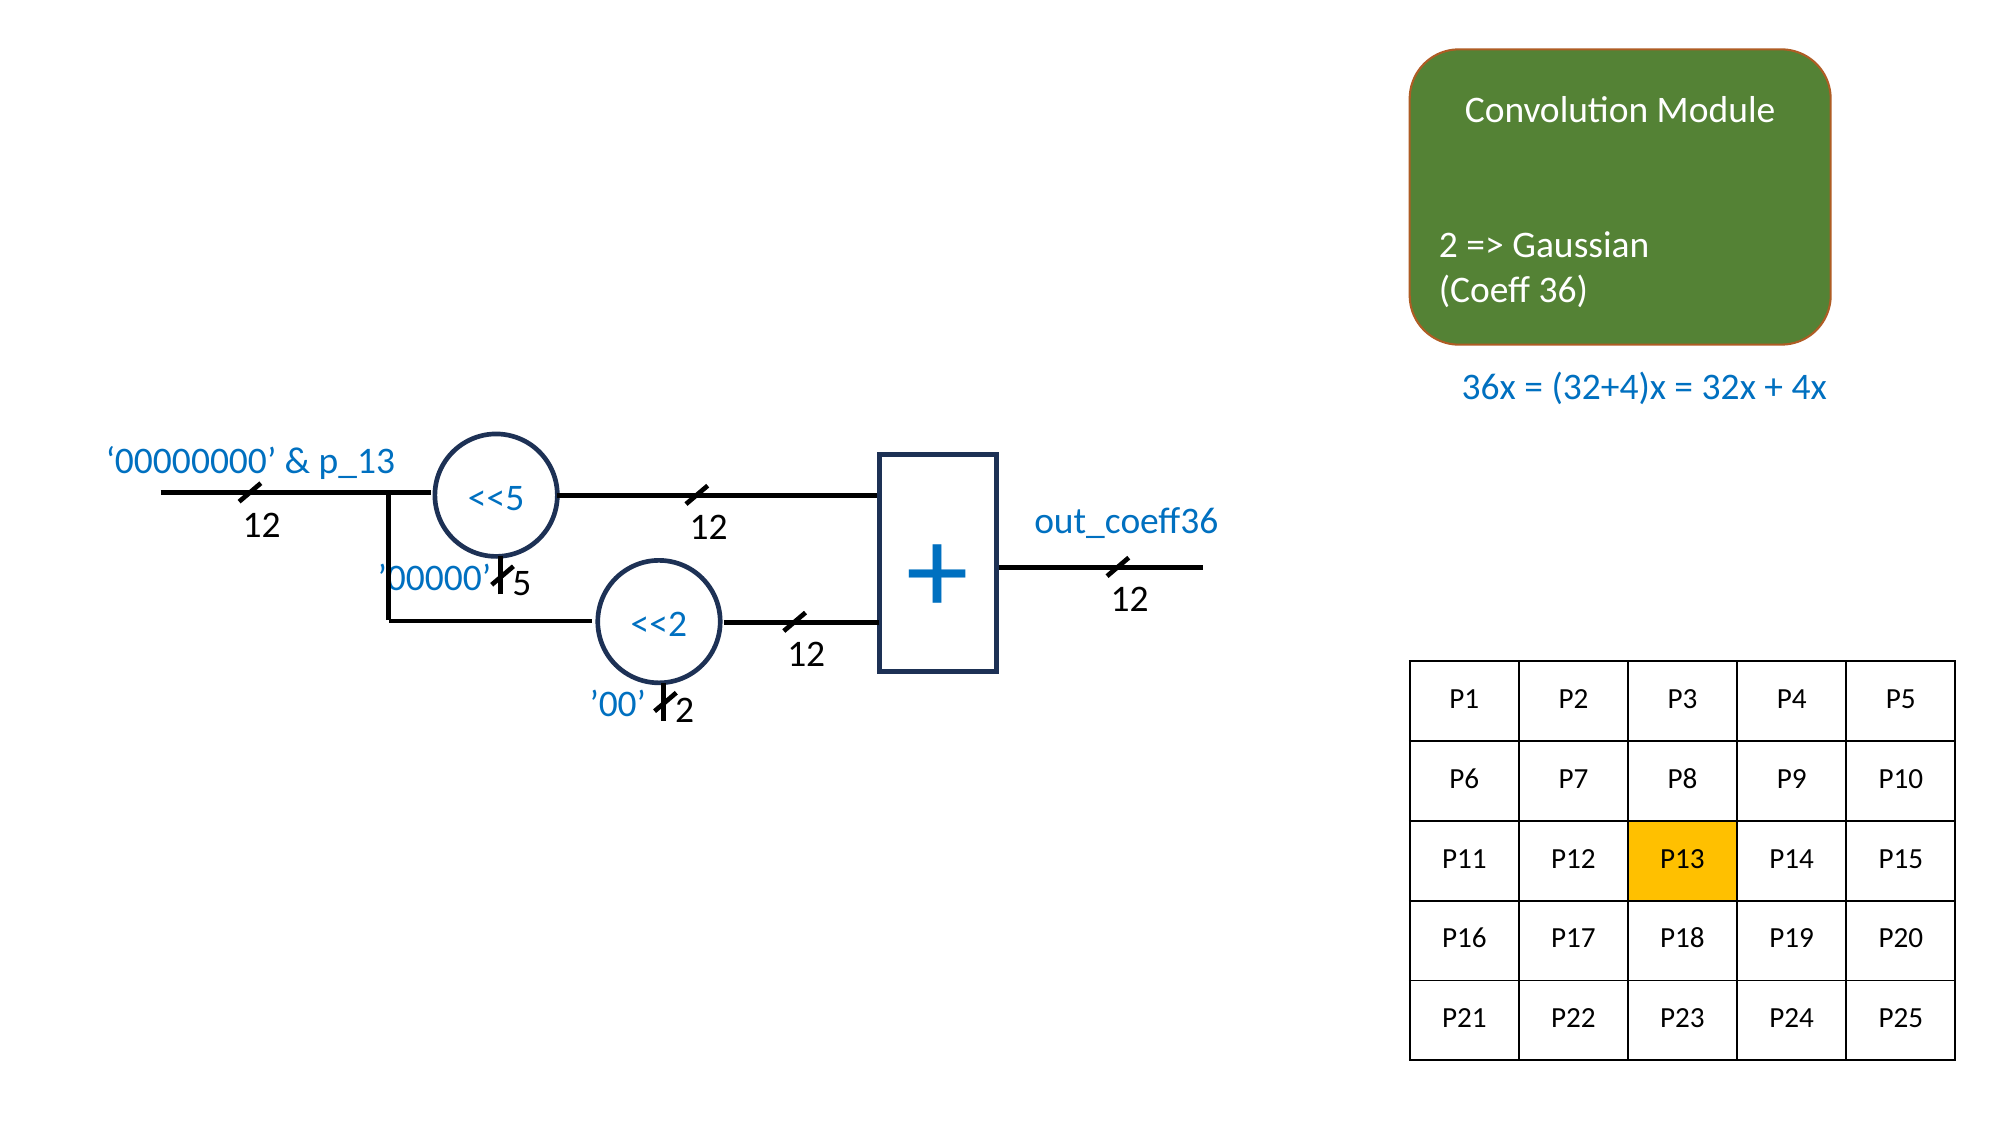

Convolution Module

2 => Gaussian
(Coeff 36)
36x = (32+4)x = 32x + 4x
‘00000000’ & p_13
<<5
+
out_coeff36
12
12
’00000’
5
<<2
12
12
| P1 | P2 | P3 | P4 | P5 |
| --- | --- | --- | --- | --- |
| P6 | P7 | P8 | P9 | P10 |
| P11 | P12 | P13 | P14 | P15 |
| P16 | P17 | P18 | P19 | P20 |
| P21 | P22 | P23 | P24 | P25 |
’00’
2